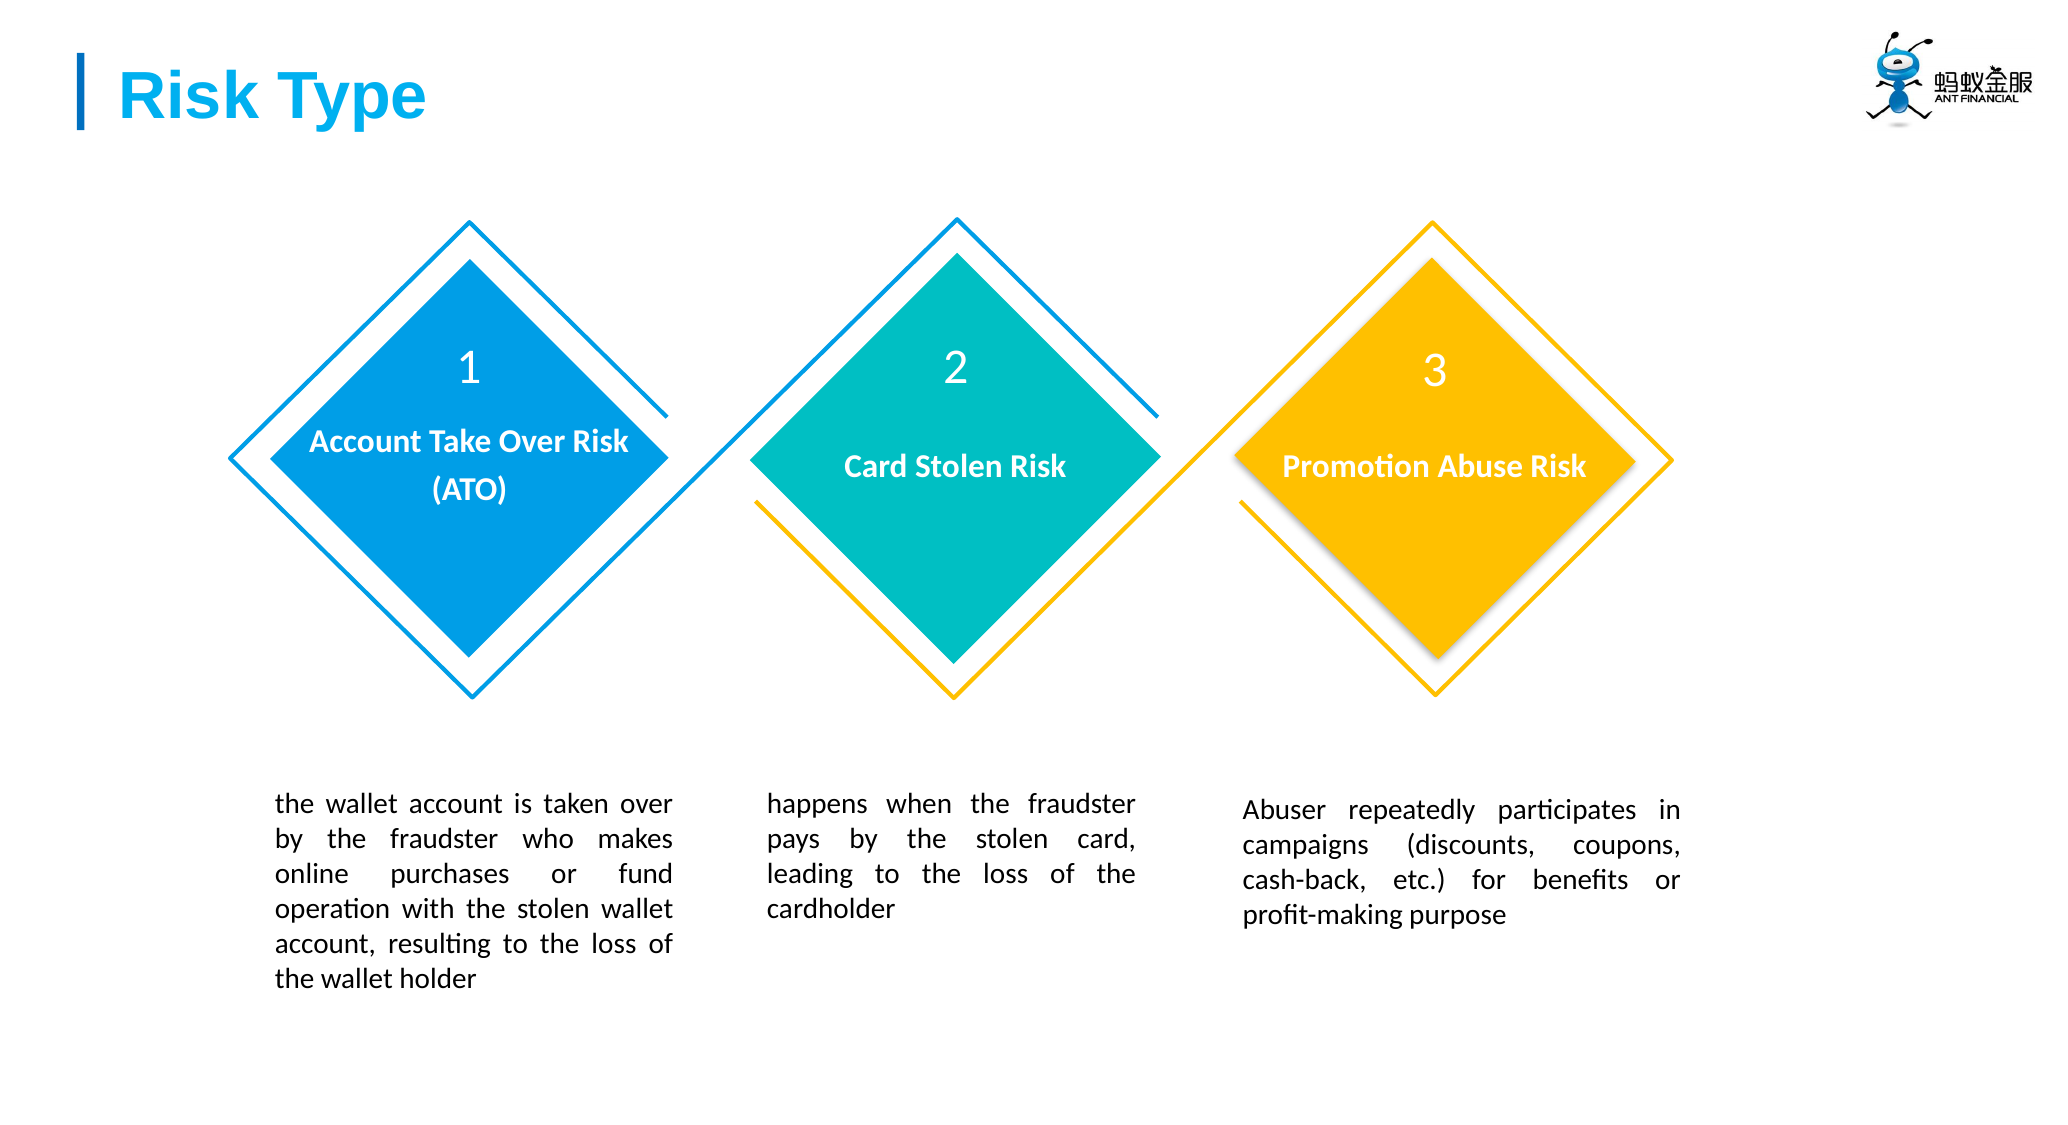

E6636BC20180234D78A0072836F0BF70A2B9B2011D3B6BE0AFD98C31B11D2BA63B4CB638E16D8B0B220925083846A1EB251921BAB1D02BD11BBFC225747E16D624FEBDADB72DD4E794182517615245F156FDECE5725B61E4F80F2190F0149CB8D7A625933E3
# Risk Type

4

1
2
3
Account Take Over Risk (ATO)
Card Stolen Risk
Promotion Abuse Risk
the wallet account is taken over by the fraudster who makes online purchases or fund operation with the stolen wallet account, resulting to the loss of the wallet holder
happens when the fraudster pays by the stolen card, leading to the loss of the cardholder
Abuser repeatedly participates in campaigns (discounts, coupons, cash-back, etc.) for benefits or profit-making purpose